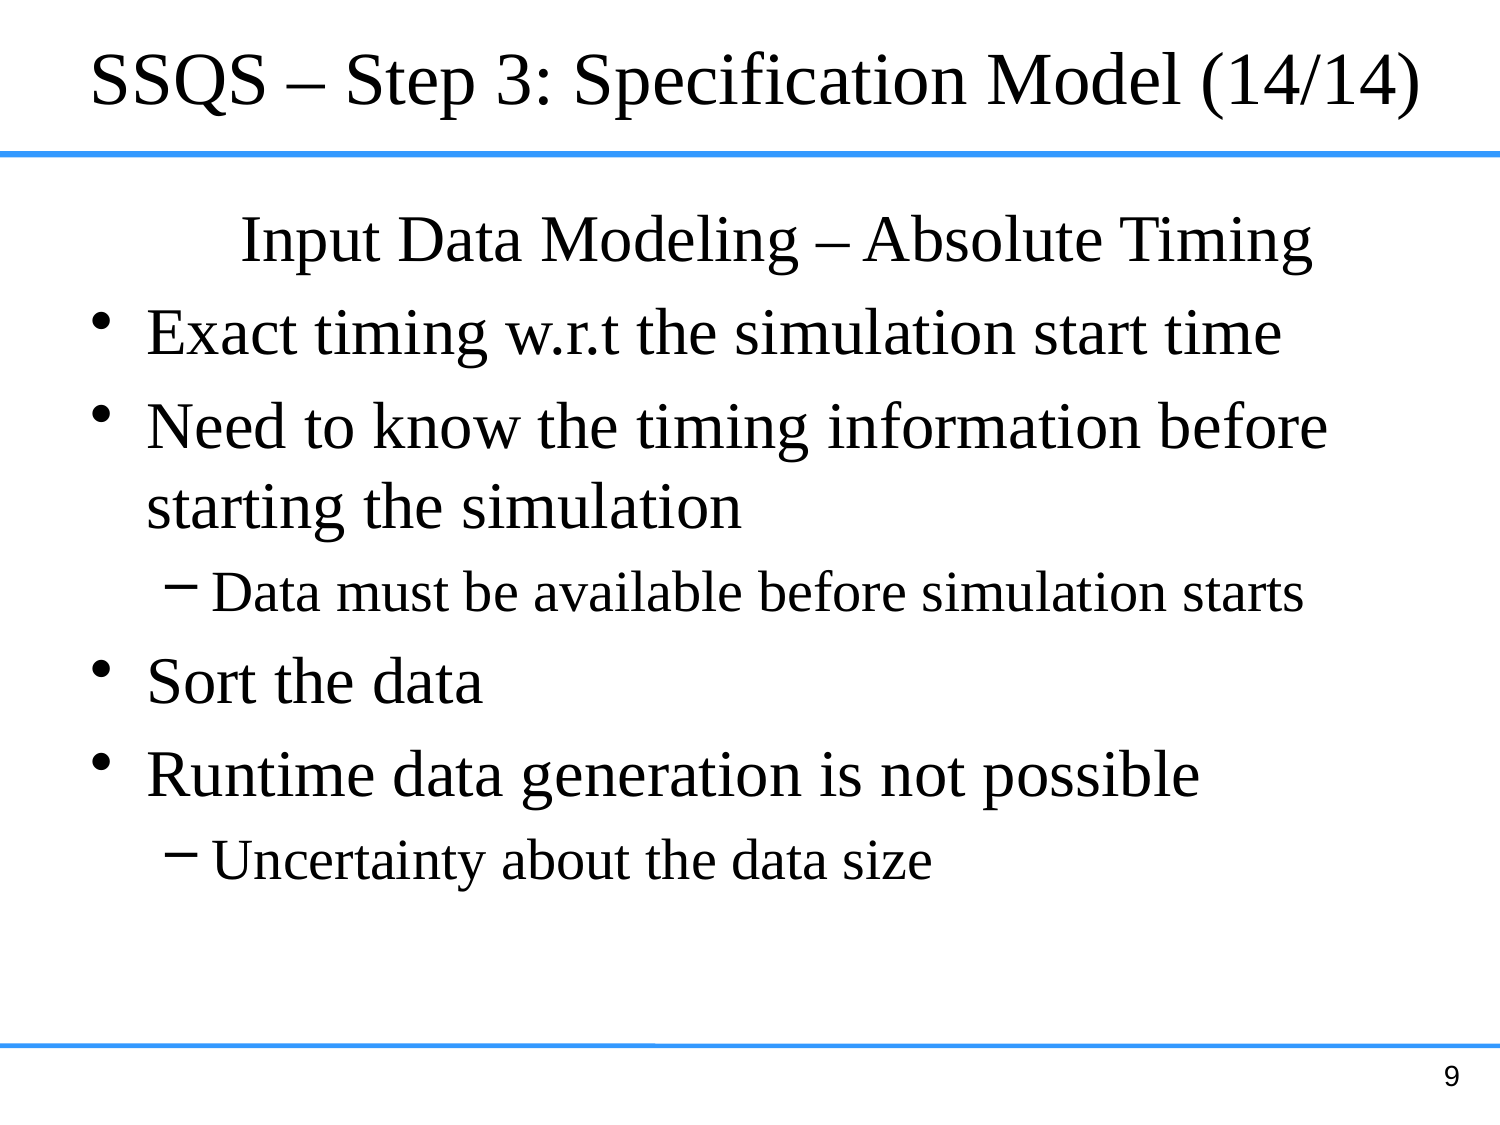

# SSQS – Step 3: Specification Model (14/14)
	Input Data Modeling – Absolute Timing
Exact timing w.r.t the simulation start time
Need to know the timing information before starting the simulation
Data must be available before simulation starts
Sort the data
Runtime data generation is not possible
Uncertainty about the data size

9